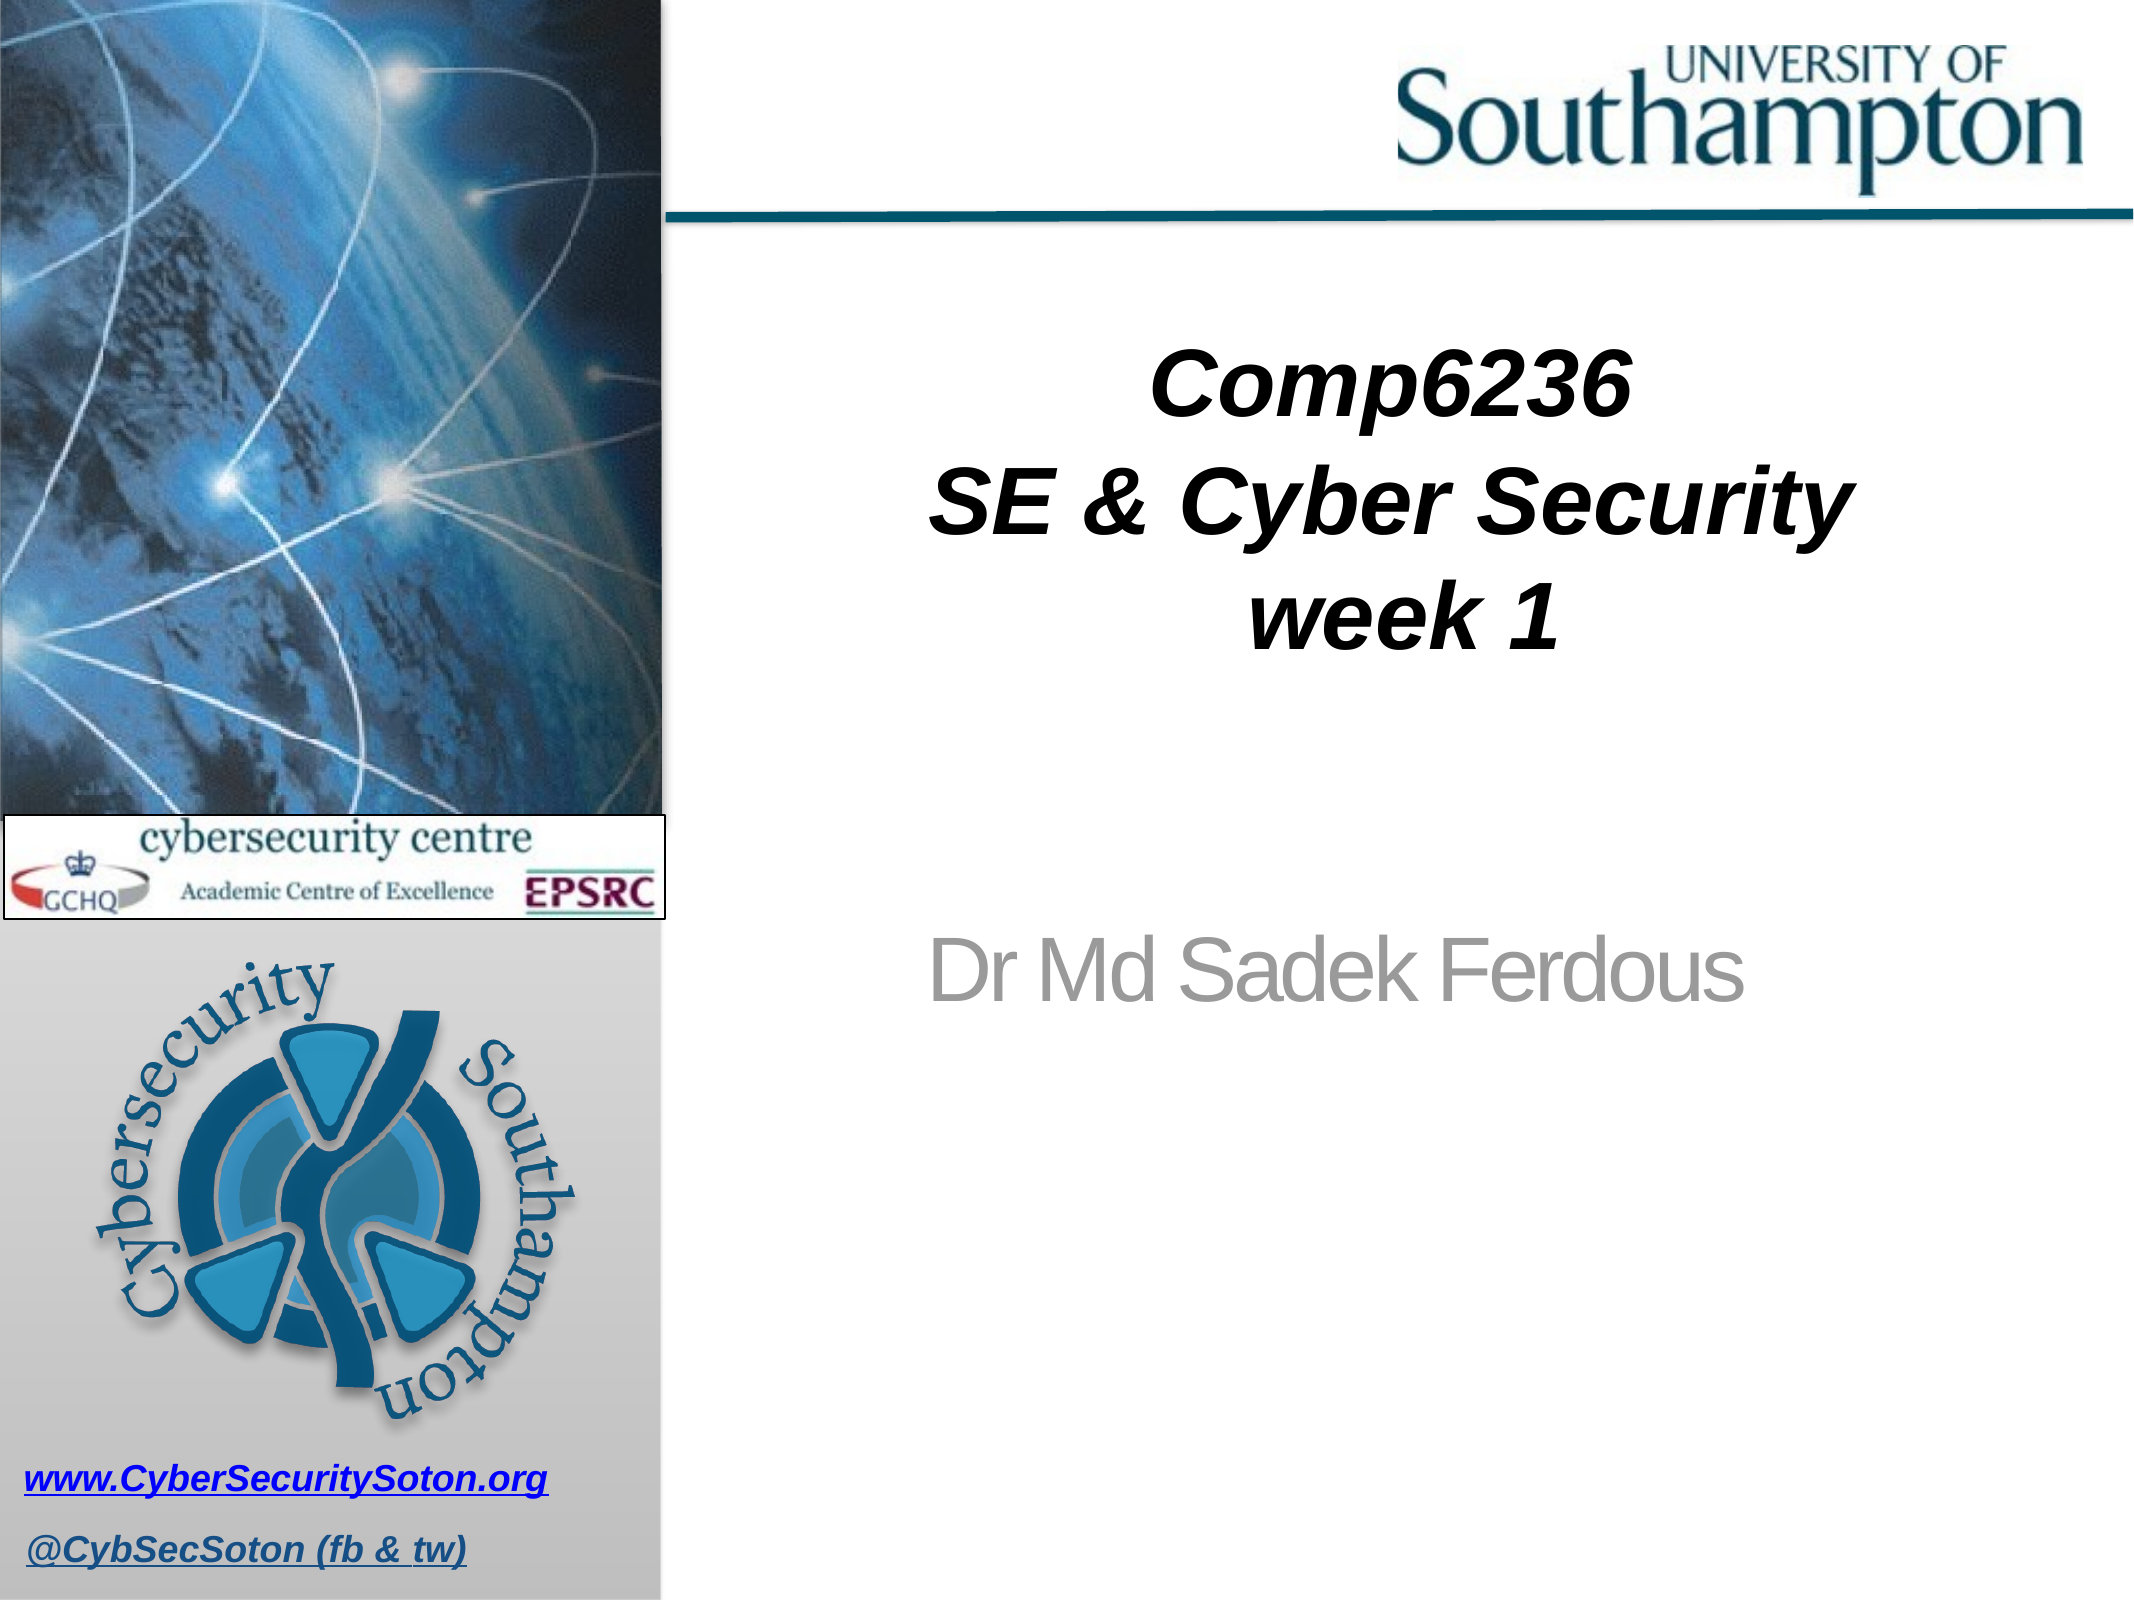

# Comp6236
SE & Cyber Security  week 1

Dr Md Sadek Ferdous

www.CyberSecuritySoton.org
@CybSecSoton (fb & tw)